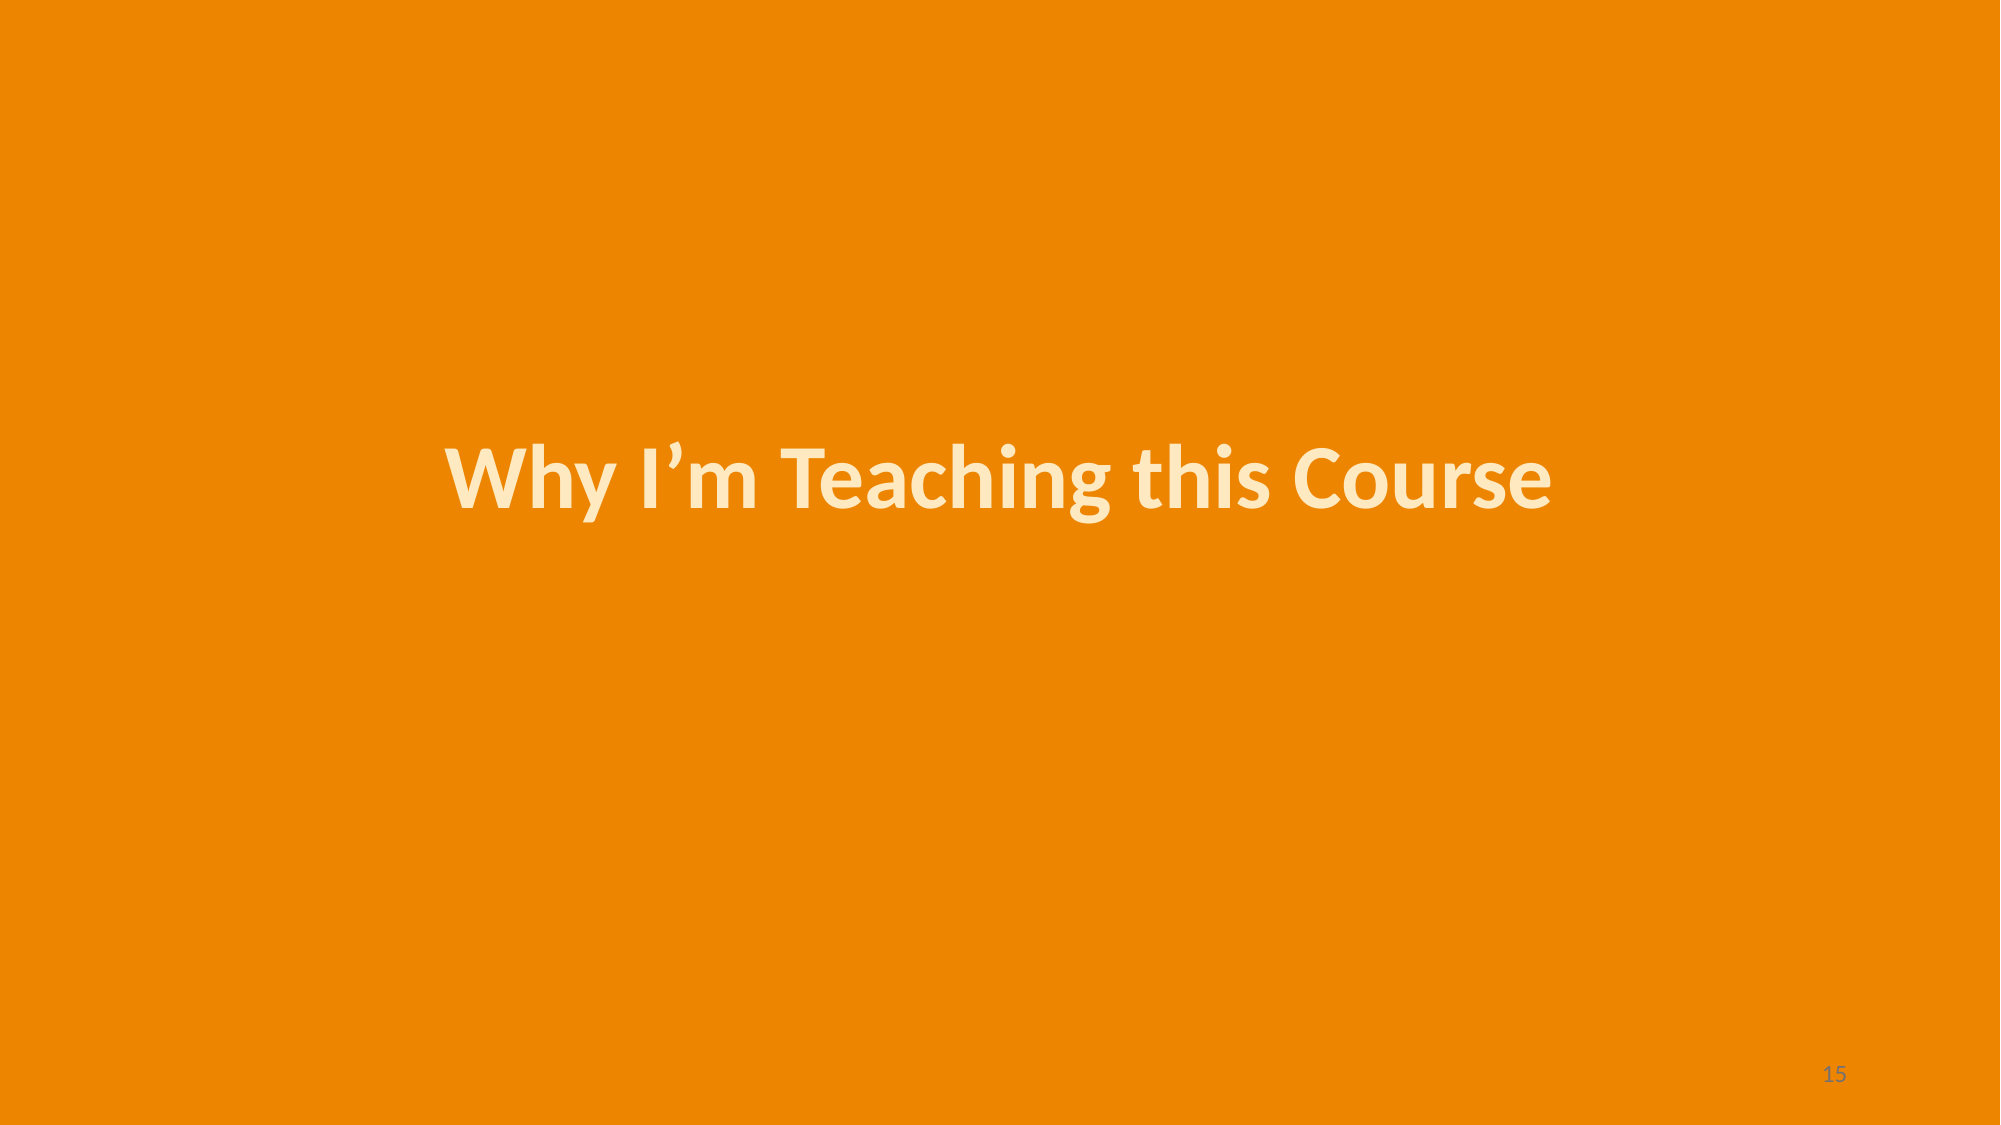

# Why I’m Teaching this Course
15